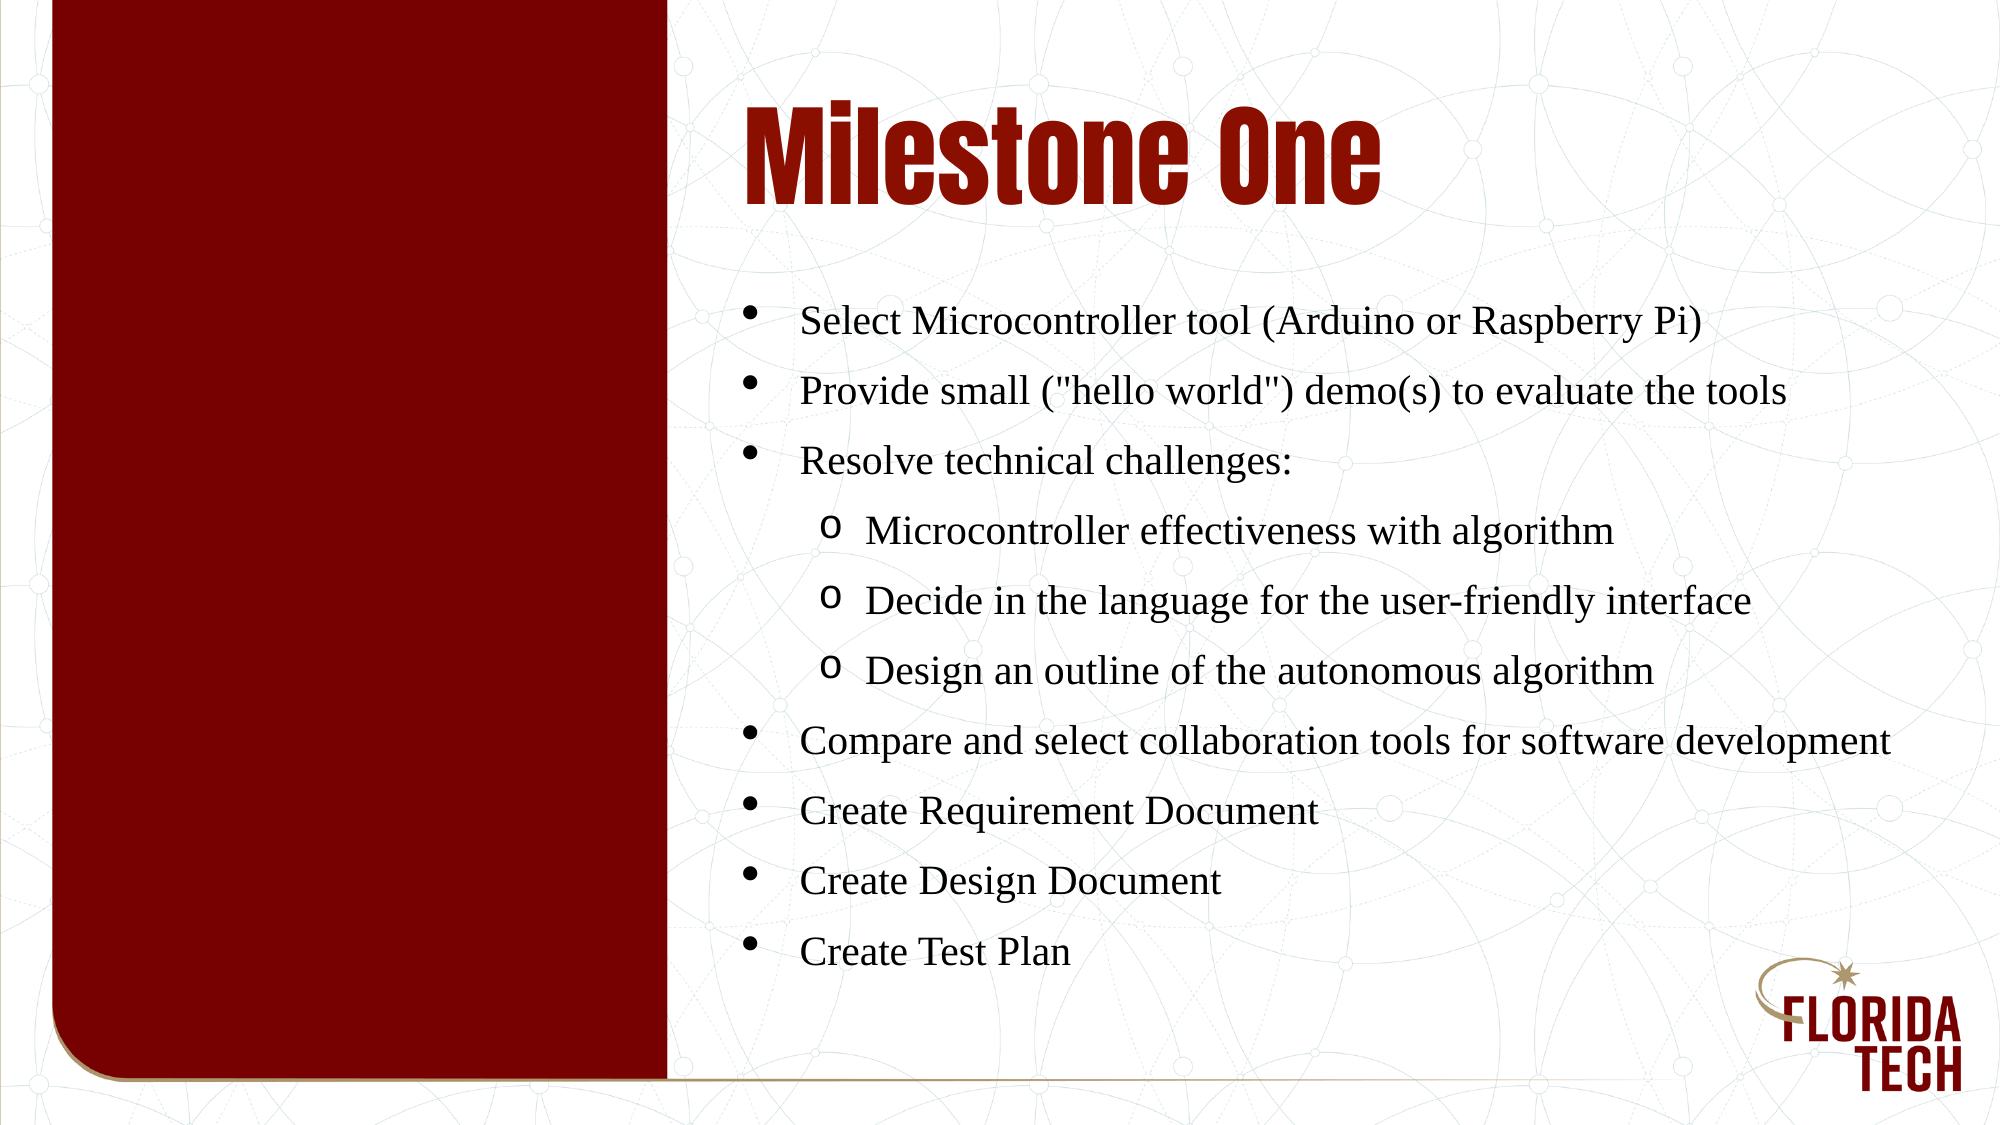

# Milestone One
Select Microcontroller tool (Arduino or Raspberry Pi)
Provide small ("hello world") demo(s) to evaluate the tools
Resolve technical challenges:
Microcontroller effectiveness with algorithm
Decide in the language for the user-friendly interface
Design an outline of the autonomous algorithm
Compare and select collaboration tools for software development
Create Requirement Document
Create Design Document
Create Test Plan